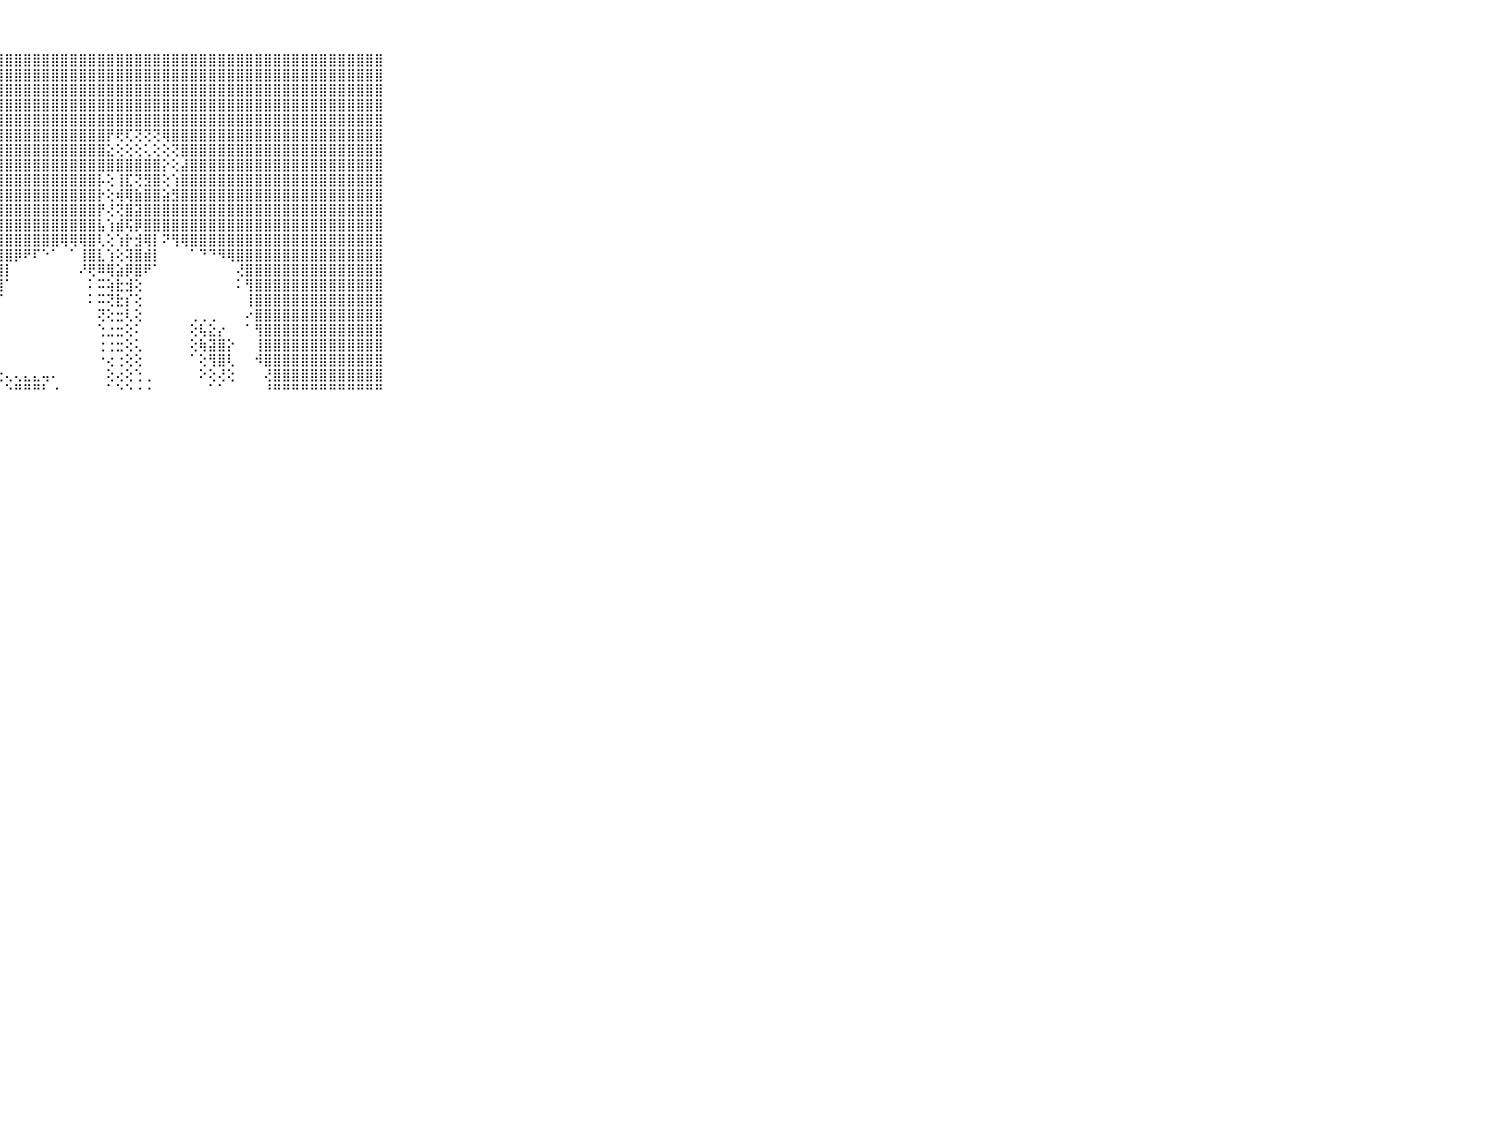

⠀⠀⠀⠀⠀⠀⠀⠀⠀⠀⠀⣿⣿⣿⣿⣿⣿⣿⣿⣿⣿⣿⣿⣿⣿⣿⣿⣿⣿⣿⣿⣿⣿⣿⣿⣿⣿⣿⣿⣿⣿⣿⣿⣿⣿⣿⣿⣿⣿⣿⣿⣿⣿⣿⣿⣿⣿⣿⣿⣿⣿⣿⣿⣿⣿⣿⣿⣿⣿⠀⠀⠀⠀⠀⠀⠀⠀⠀⠀⠀⠀
⠀⠀⠀⠀⠀⠀⠀⠀⠀⠀⠀⣿⣿⣿⣿⣿⣿⣿⣿⣿⣿⣿⣿⣿⣿⣿⣿⣿⣿⣿⣿⣿⣿⣿⣿⣿⣿⣿⣿⣿⣿⣿⣿⣿⣿⣿⣿⣿⣿⣿⣿⣿⣿⣿⣿⣿⣿⣿⣿⣿⣿⣿⣿⣿⣿⣿⣿⣿⣿⠀⠀⠀⠀⠀⠀⠀⠀⠀⠀⠀⠀
⠀⠀⠀⠀⠀⠀⠀⠀⠀⠀⠀⣿⣿⣿⣿⣿⣿⣿⣿⣿⣿⣿⣿⣿⣿⣿⣿⣿⣿⣿⣿⣿⣿⣿⣿⣿⣿⣿⣿⣿⣿⣿⣿⣿⣿⣿⣿⣿⣿⣿⣿⣿⣿⣿⣿⣿⣿⣿⣿⣿⣿⣿⣿⣿⣿⣿⣿⣿⣿⠀⠀⠀⠀⠀⠀⠀⠀⠀⠀⠀⠀
⠀⠀⠀⠀⠀⠀⠀⠀⠀⠀⠀⣿⣿⣿⣿⣿⣿⣿⣿⣿⣿⣿⣿⣿⣿⣿⣿⣿⣿⣿⣿⣿⣿⣿⣿⣿⣿⣿⣿⣿⣿⣿⣿⣿⣿⣿⣿⣿⣿⣿⣿⣿⣿⣿⣿⣿⣿⣿⣿⣿⣿⣿⣿⣿⣿⣿⣿⣿⣿⠀⠀⠀⠀⠀⠀⠀⠀⠀⠀⠀⠀
⠀⠀⠀⠀⠀⠀⠀⠀⠀⠀⠀⣿⣿⣿⣿⣿⣿⣿⣿⣿⣿⣿⣿⣿⣿⣿⣿⣿⣿⣿⣿⣿⣿⣿⣿⣿⣿⣿⣿⣿⣿⣿⣿⣿⣿⣿⣿⣿⣿⣿⣿⣿⣿⣿⣿⣿⣿⣿⣿⣿⣿⣿⣿⣿⣿⣿⣿⣿⣿⠀⠀⠀⠀⠀⠀⠀⠀⠀⠀⠀⠀
⠀⠀⠀⠀⠀⠀⠀⠀⠀⠀⠀⣿⣿⣿⣿⣿⣿⣿⣿⣿⣿⣿⣿⣿⣿⣿⣿⣿⣿⣿⣿⣿⣿⣿⣿⣿⣿⣿⣿⡟⢟⢏⢝⢝⢝⢿⣿⣿⣿⣿⣿⣿⣿⣿⣿⣿⣿⣿⣿⣿⣿⣿⣿⣿⣿⣿⣿⣿⣿⠀⠀⠀⠀⠀⠀⠀⠀⠀⠀⠀⠀
⠀⠀⠀⠀⠀⠀⠀⠀⠀⠀⠀⣿⣿⣿⣿⣿⣿⣿⣿⣿⣿⣿⣿⣿⣿⣿⣿⣿⣿⣿⣿⣿⣿⣿⣿⣿⣿⣿⣿⣕⢕⢕⢕⢅⢕⢕⢝⣿⣿⣿⣿⣿⣿⣿⣿⣿⣿⣿⣿⣿⣿⣿⣿⣿⣿⣿⣿⣿⣿⠀⠀⠀⠀⠀⠀⠀⠀⠀⠀⠀⠀
⠀⠀⠀⠀⠀⠀⠀⠀⠀⠀⠀⣿⣿⣿⣿⣿⣿⣿⣿⣿⣿⣿⣿⣿⣿⣿⣿⣿⣿⣿⣿⣿⣿⣿⣿⣿⣿⣿⣿⣿⣿⣿⣿⣿⣿⡕⢕⣼⣿⣿⣿⣿⣿⣿⣿⣿⣿⣿⣿⣿⣿⣿⣿⣿⣿⣿⣿⣿⣿⠀⠀⠀⠀⠀⠀⠀⠀⠀⠀⠀⠀
⠀⠀⠀⠀⠀⠀⠀⠀⠀⠀⠀⣿⣿⣿⣿⣿⣿⣿⣿⣿⣿⣿⣿⣿⣿⣿⣿⣿⣿⣿⣿⣿⣿⣿⣿⣿⣿⣿⡧⢕⢸⣏⢝⣻⣿⢕⢱⣿⣿⣿⣿⣿⣿⣿⣿⣿⣿⣿⣿⣿⣿⣿⣿⣿⣿⣿⣿⣿⣿⠀⠀⠀⠀⠀⠀⠀⠀⠀⠀⠀⠀
⠀⠀⠀⠀⠀⠀⠀⠀⠀⠀⠀⣿⣿⣿⣿⣿⣿⣿⣿⣿⣿⣿⣿⣿⣿⣿⣿⣿⣿⣿⣿⣿⣿⣿⣿⣿⣿⣿⡗⢕⢾⢿⣷⣿⣿⣵⣻⣿⣿⣿⣿⣿⣿⣿⣿⣿⣿⣿⣿⣿⣿⣿⣿⣿⣿⣿⣿⣿⣿⠀⠀⠀⠀⠀⠀⠀⠀⠀⠀⠀⠀
⠀⠀⠀⠀⠀⠀⠀⠀⠀⠀⠀⣿⣿⣿⣿⣿⣿⣿⣿⣿⣿⣿⣿⣿⣿⣿⣿⣿⣿⣿⣿⣿⣿⣿⣿⣿⣿⣿⡟⢜⢝⣿⣽⣿⣿⣿⣿⣿⣿⣿⣿⣿⣿⣿⣿⣿⣿⣿⣿⣿⣿⣿⣿⣿⣿⣿⣿⣿⣿⠀⠀⠀⠀⠀⠀⠀⠀⠀⠀⠀⠀
⠀⠀⠀⠀⠀⠀⠀⠀⠀⠀⠀⣿⣿⣿⣿⣿⣿⣿⣿⣿⣿⣿⣿⣿⣿⣿⣿⣿⣿⣿⣿⣿⣿⣿⣿⣿⣿⣿⣧⢱⣾⢯⡿⣿⣿⣿⣿⣿⣿⣿⣿⣿⣿⣿⣿⣿⣿⣿⣿⣿⣿⣿⣿⣿⣿⣿⣿⣿⣿⠀⠀⠀⠀⠀⠀⠀⠀⠀⠀⠀⠀
⠀⠀⠀⠀⠀⠀⠀⠀⠀⠀⠀⣿⣿⣿⣿⣿⣿⣿⣿⣿⣿⣿⣿⣿⣿⣿⣿⣿⣿⣿⣿⣿⣿⣿⢿⢿⢿⣿⢇⢕⢱⡗⣺⢿⡇⠝⢻⢿⣿⣿⣿⣿⣿⣿⣿⣿⣿⣿⣿⣿⣿⣿⣿⣿⣿⣿⣿⣿⣿⠀⠀⠀⠀⠀⠀⠀⠀⠀⠀⠀⠀
⠀⠀⠀⠀⠀⠀⠀⠀⠀⠀⠀⣿⣿⣿⣿⣿⣿⣿⣿⣿⣿⣿⣿⣿⣿⣿⣿⣿⣿⡿⠟⠏⠑⠁⠀⠁⢸⣿⣇⢱⢕⢽⣿⣾⡇⠀⠀⠀⠁⠙⠙⠻⢿⣿⣿⣿⣿⣿⣿⣿⣿⣿⣿⣿⣿⣿⣿⣿⣿⠀⠀⠀⠀⠀⠀⠀⠀⠀⠀⠀⠀
⠀⠀⠀⠀⠀⠀⠀⠀⠀⠀⠀⣿⣿⣿⣿⣿⣿⣿⣿⣿⣿⣿⣿⣿⣿⣿⣿⣿⡇⠀⠀⠀⠀⠀⠀⠀⠜⢟⠿⢿⣵⡿⣿⠟⠁⠀⠀⠀⠀⠀⠀⠀⠀⢜⣿⣿⣿⣿⣿⣿⣿⣿⣿⣿⣿⣿⣿⣿⣿⠀⠀⠀⠀⠀⠀⠀⠀⠀⠀⠀⠀
⠀⠀⠀⠀⠀⠀⠀⠀⠀⠀⠀⣿⣿⣿⣿⣿⣿⣿⣿⣿⣿⣿⣿⣿⣿⣿⣿⣿⠁⠀⠀⠀⠀⠀⠀⠀⠀⠅⠭⢵⣗⣺⢕⠀⠀⠀⠀⠀⠀⠀⠀⠀⠀⠅⢻⣿⣿⣿⣿⣿⣿⣿⣿⣿⣿⣿⣿⣿⣿⠀⠀⠀⠀⠀⠀⠀⠀⠀⠀⠀⠀
⠀⠀⠀⠀⠀⠀⠀⠀⠀⠀⠀⣿⣿⣿⣿⣿⣿⣿⣿⣿⣿⣿⣿⣿⣿⣿⣿⡏⠀⠀⠀⠀⠀⠀⠀⠀⠀⠅⠭⢝⣗⡎⢕⠀⠀⠀⠀⠀⠀⠀⠀⠀⠀⠀⢸⣿⣿⣿⣿⣿⣿⣿⣿⣿⣿⣿⣿⣿⣿⠀⠀⠀⠀⠀⠀⠀⠀⠀⠀⠀⠀
⠀⠀⠀⠀⠀⠀⠀⠀⠀⠀⠀⣿⣿⣿⣿⣿⣿⣿⣿⣿⣿⣿⣿⣿⣿⣿⡿⠁⠀⠀⠀⠀⠀⠀⠀⠀⠀⠀⢝⢕⣒⢇⢕⠀⠀⠀⠀⠀⢀⢀⢀⠀⠀⠀⠔⣿⣿⣿⣿⣿⣿⣿⣿⣿⣿⣿⣿⣿⣿⠀⠀⠀⠀⠀⠀⠀⠀⠀⠀⠀⠀
⠀⠀⠀⠀⠀⠀⠀⠀⠀⠀⠀⣿⣿⣿⣿⣿⣿⣿⣿⣿⣿⣿⣿⣿⣿⣿⢇⠀⠀⠀⠀⠀⠀⠀⠀⠀⠀⠀⢑⣐⣒⢕⠅⠀⠀⠀⠀⠀⢕⢧⣕⡔⠀⠀⠁⢻⣿⣿⣿⣿⣿⣿⣿⣿⣿⣿⣿⣿⣿⠀⠀⠀⠀⠀⠀⠀⠀⠀⠀⠀⠀
⠀⠀⠀⠀⠀⠀⠀⠀⠀⠀⠀⣿⣿⣿⣿⣿⣿⣿⣿⣿⣿⣿⣿⣿⣿⡿⢁⠀⠀⠀⠀⠀⠀⠀⠀⠀⠀⠀⢐⢐⣒⢕⢅⠀⠀⠀⠀⠀⢕⢷⣽⣿⡕⠀⠀⢸⣿⣿⣿⣿⣿⣿⣿⣿⣿⣿⣿⣿⣿⠀⠀⠀⠀⠀⠀⠀⠀⠀⠀⠀⠀
⠀⠀⠀⠀⠀⠀⠀⠀⠀⠀⠀⣿⣿⣿⣿⣿⣿⣿⣿⣿⣿⣿⣿⣿⣿⠇⢑⠀⠀⠀⠀⠀⠀⠀⠀⠀⠀⠀⠐⢔⢐⢕⢕⠀⠀⠀⠀⠀⠁⢕⢻⣿⢇⠀⠀⠺⣿⣿⣿⣿⣿⣿⣿⣿⣿⣿⣿⣿⣿⠀⠀⠀⠀⠀⠀⠀⠀⠀⠀⠀⠀
⠀⠀⠀⠀⠀⠀⠀⠀⠀⠀⠀⣿⣿⣿⣿⣿⣿⣿⣿⣿⣿⣿⣿⣿⢏⠑⠑⢕⢄⢄⣄⣄⢤⠄⠀⠀⠀⠀⠀⢕⢔⢕⢑⢀⠀⠀⠀⠀⠀⠕⢕⢜⢕⠀⠀⠀⢜⣿⣿⣿⣿⣿⣿⣿⣿⣿⣿⣿⣿⠀⠀⠀⠀⠀⠀⠀⠀⠀⠀⠀⠀
⠀⠀⠀⠀⠀⠀⠀⠀⠀⠀⠀⠛⠛⠛⠛⠛⠛⠛⠛⠛⠛⠛⠛⠛⠑⠀⠑⠀⠑⠛⠛⠛⠃⠐⠀⠀⠀⠀⠀⠁⠑⠑⠐⠐⠀⠀⠀⠀⠀⠀⠁⠁⠀⠀⠀⠀⠘⠛⠛⠛⠛⠛⠛⠛⠛⠛⠛⠛⠛⠀⠀⠀⠀⠀⠀⠀⠀⠀⠀⠀⠀